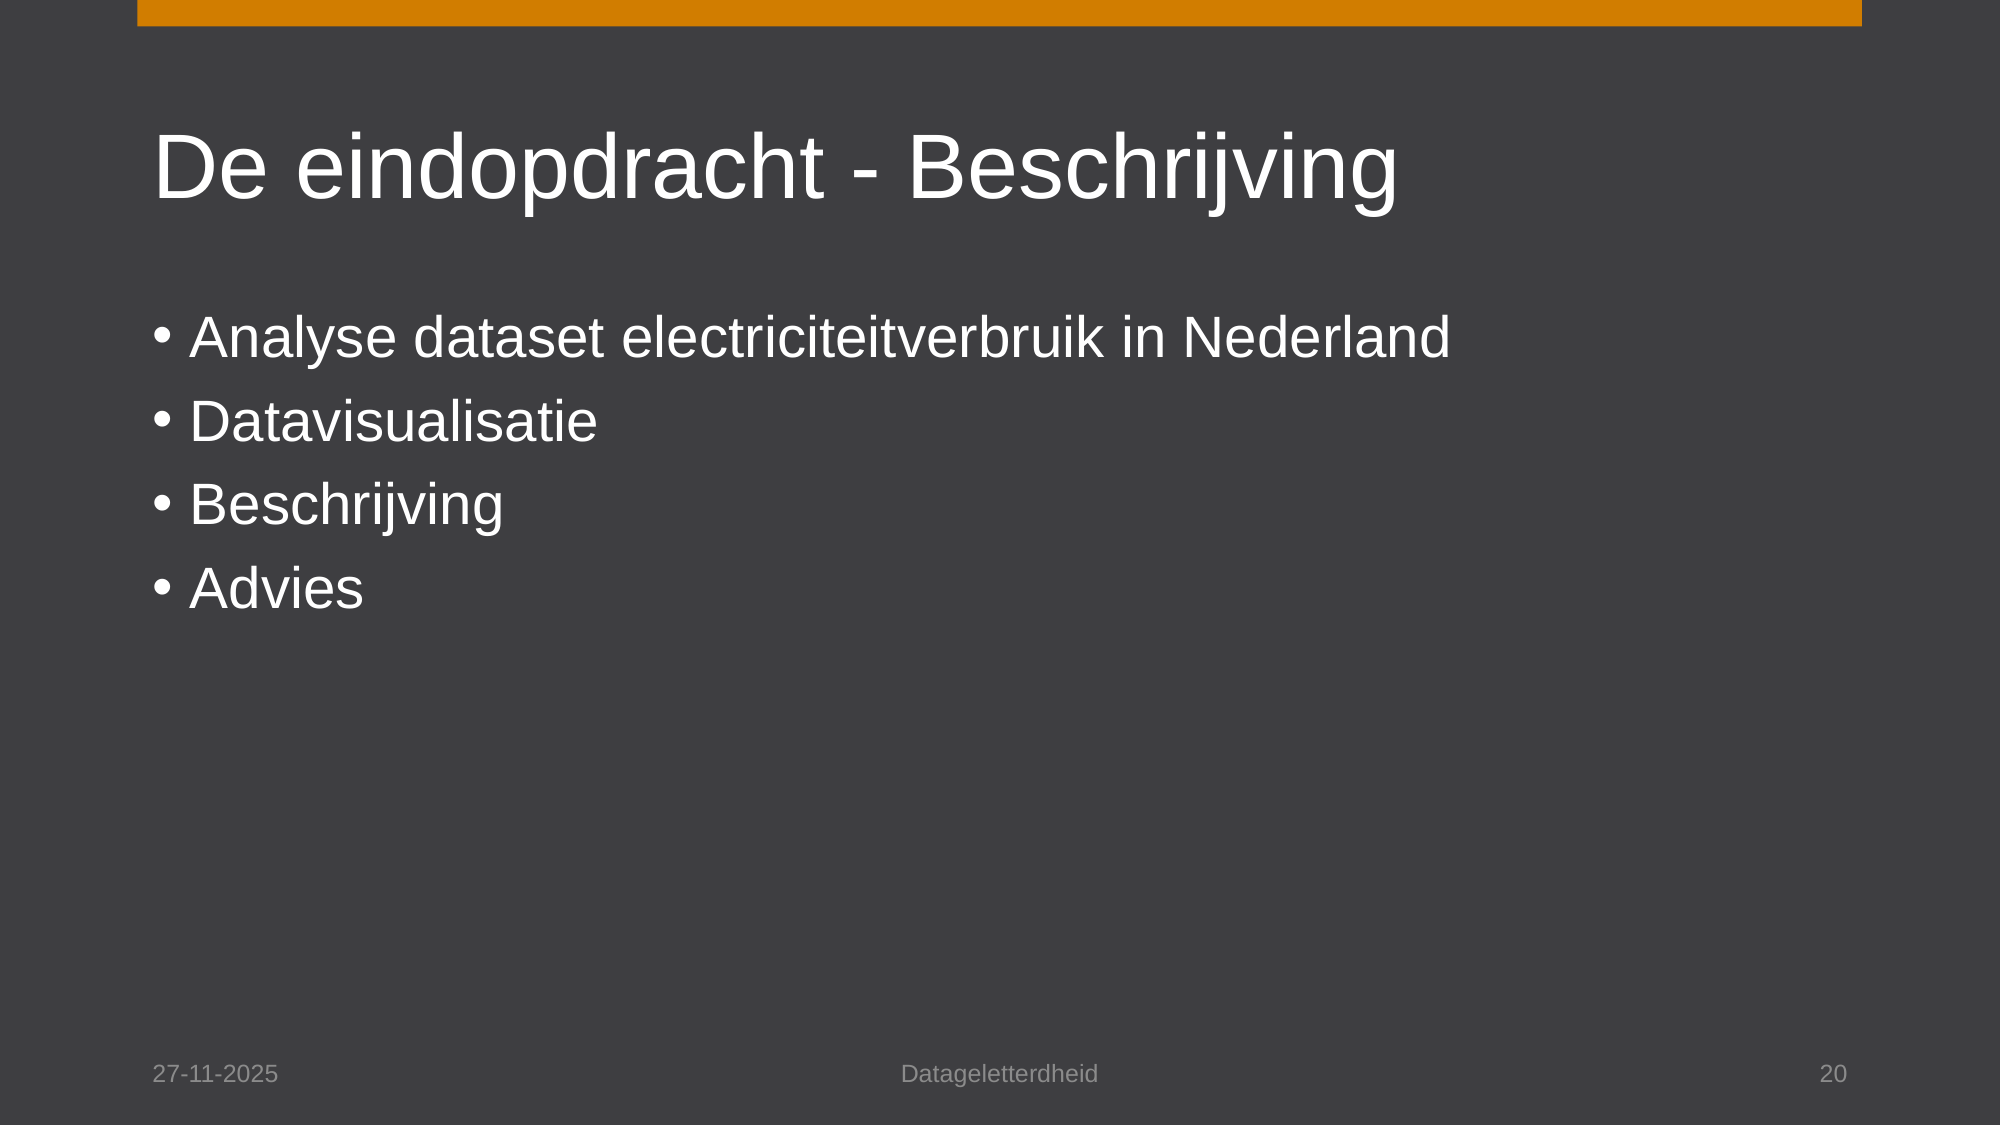

# De eindopdracht - Beschrijving
Analyse dataset electriciteitverbruik in Nederland
Datavisualisatie
Beschrijving
Advies
27-11-2025
Datageletterdheid
20